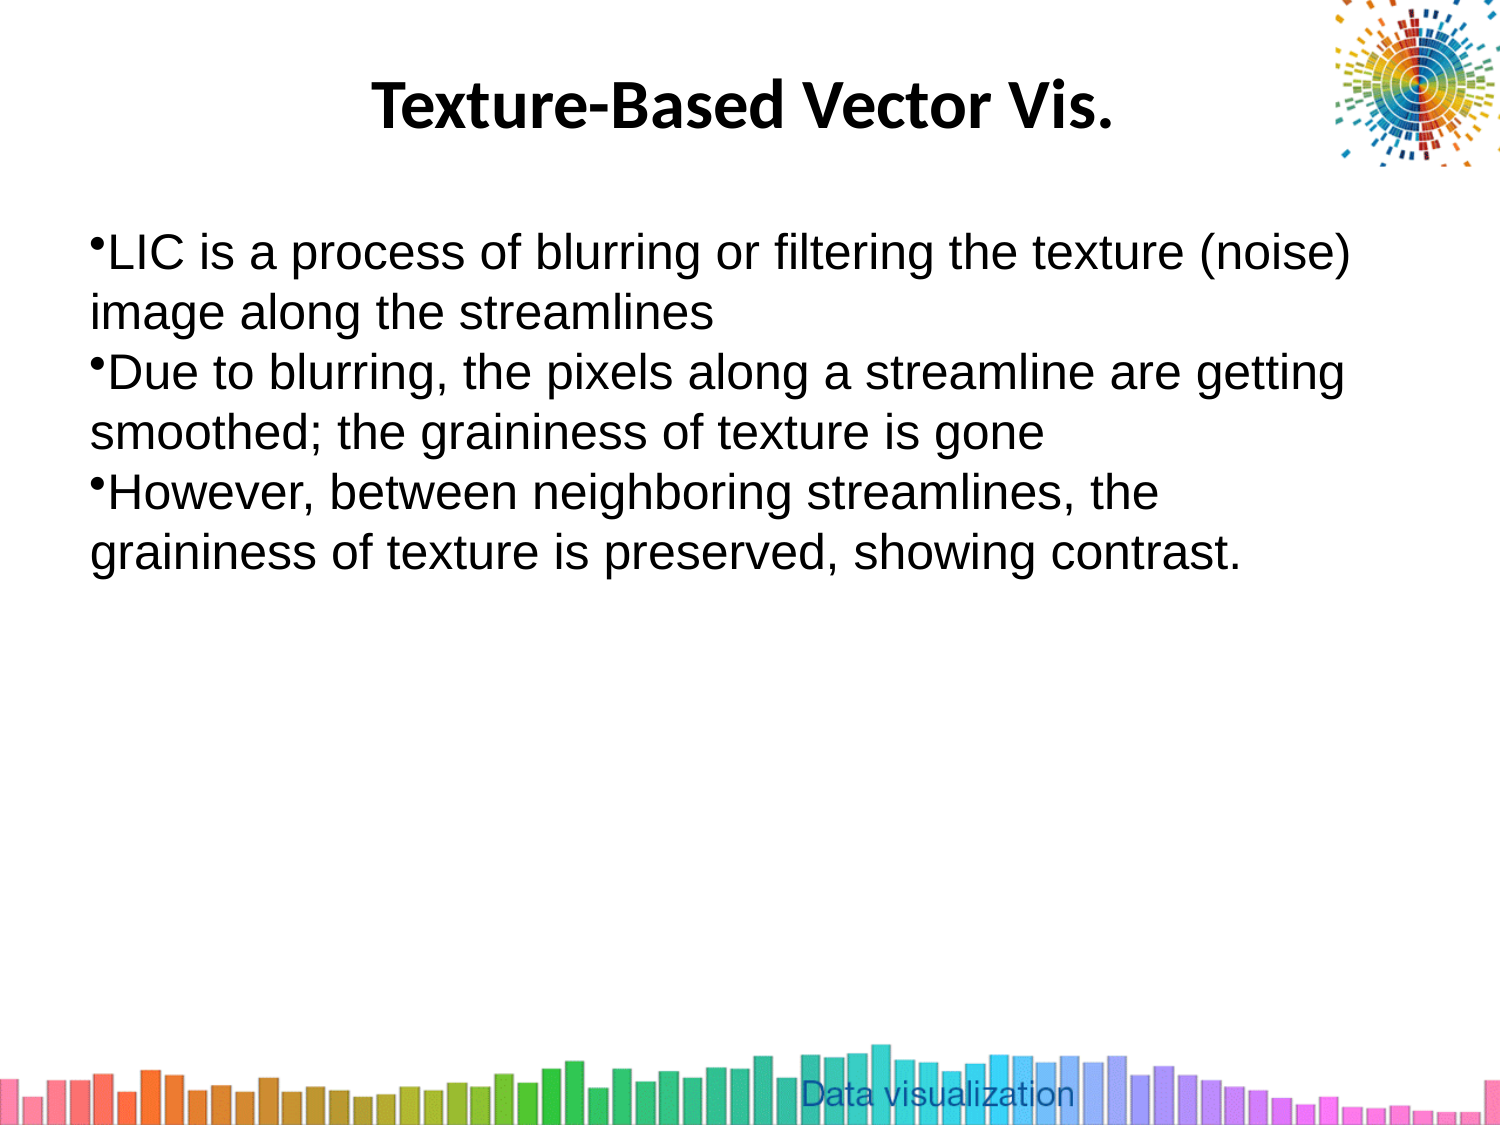

# Texture-Based Vector Vis.
LIC is a process of blurring or filtering the texture (noise) image along the streamlines
Due to blurring, the pixels along a streamline are getting smoothed; the graininess of texture is gone
However, between neighboring streamlines, the graininess of texture is preserved, showing contrast.